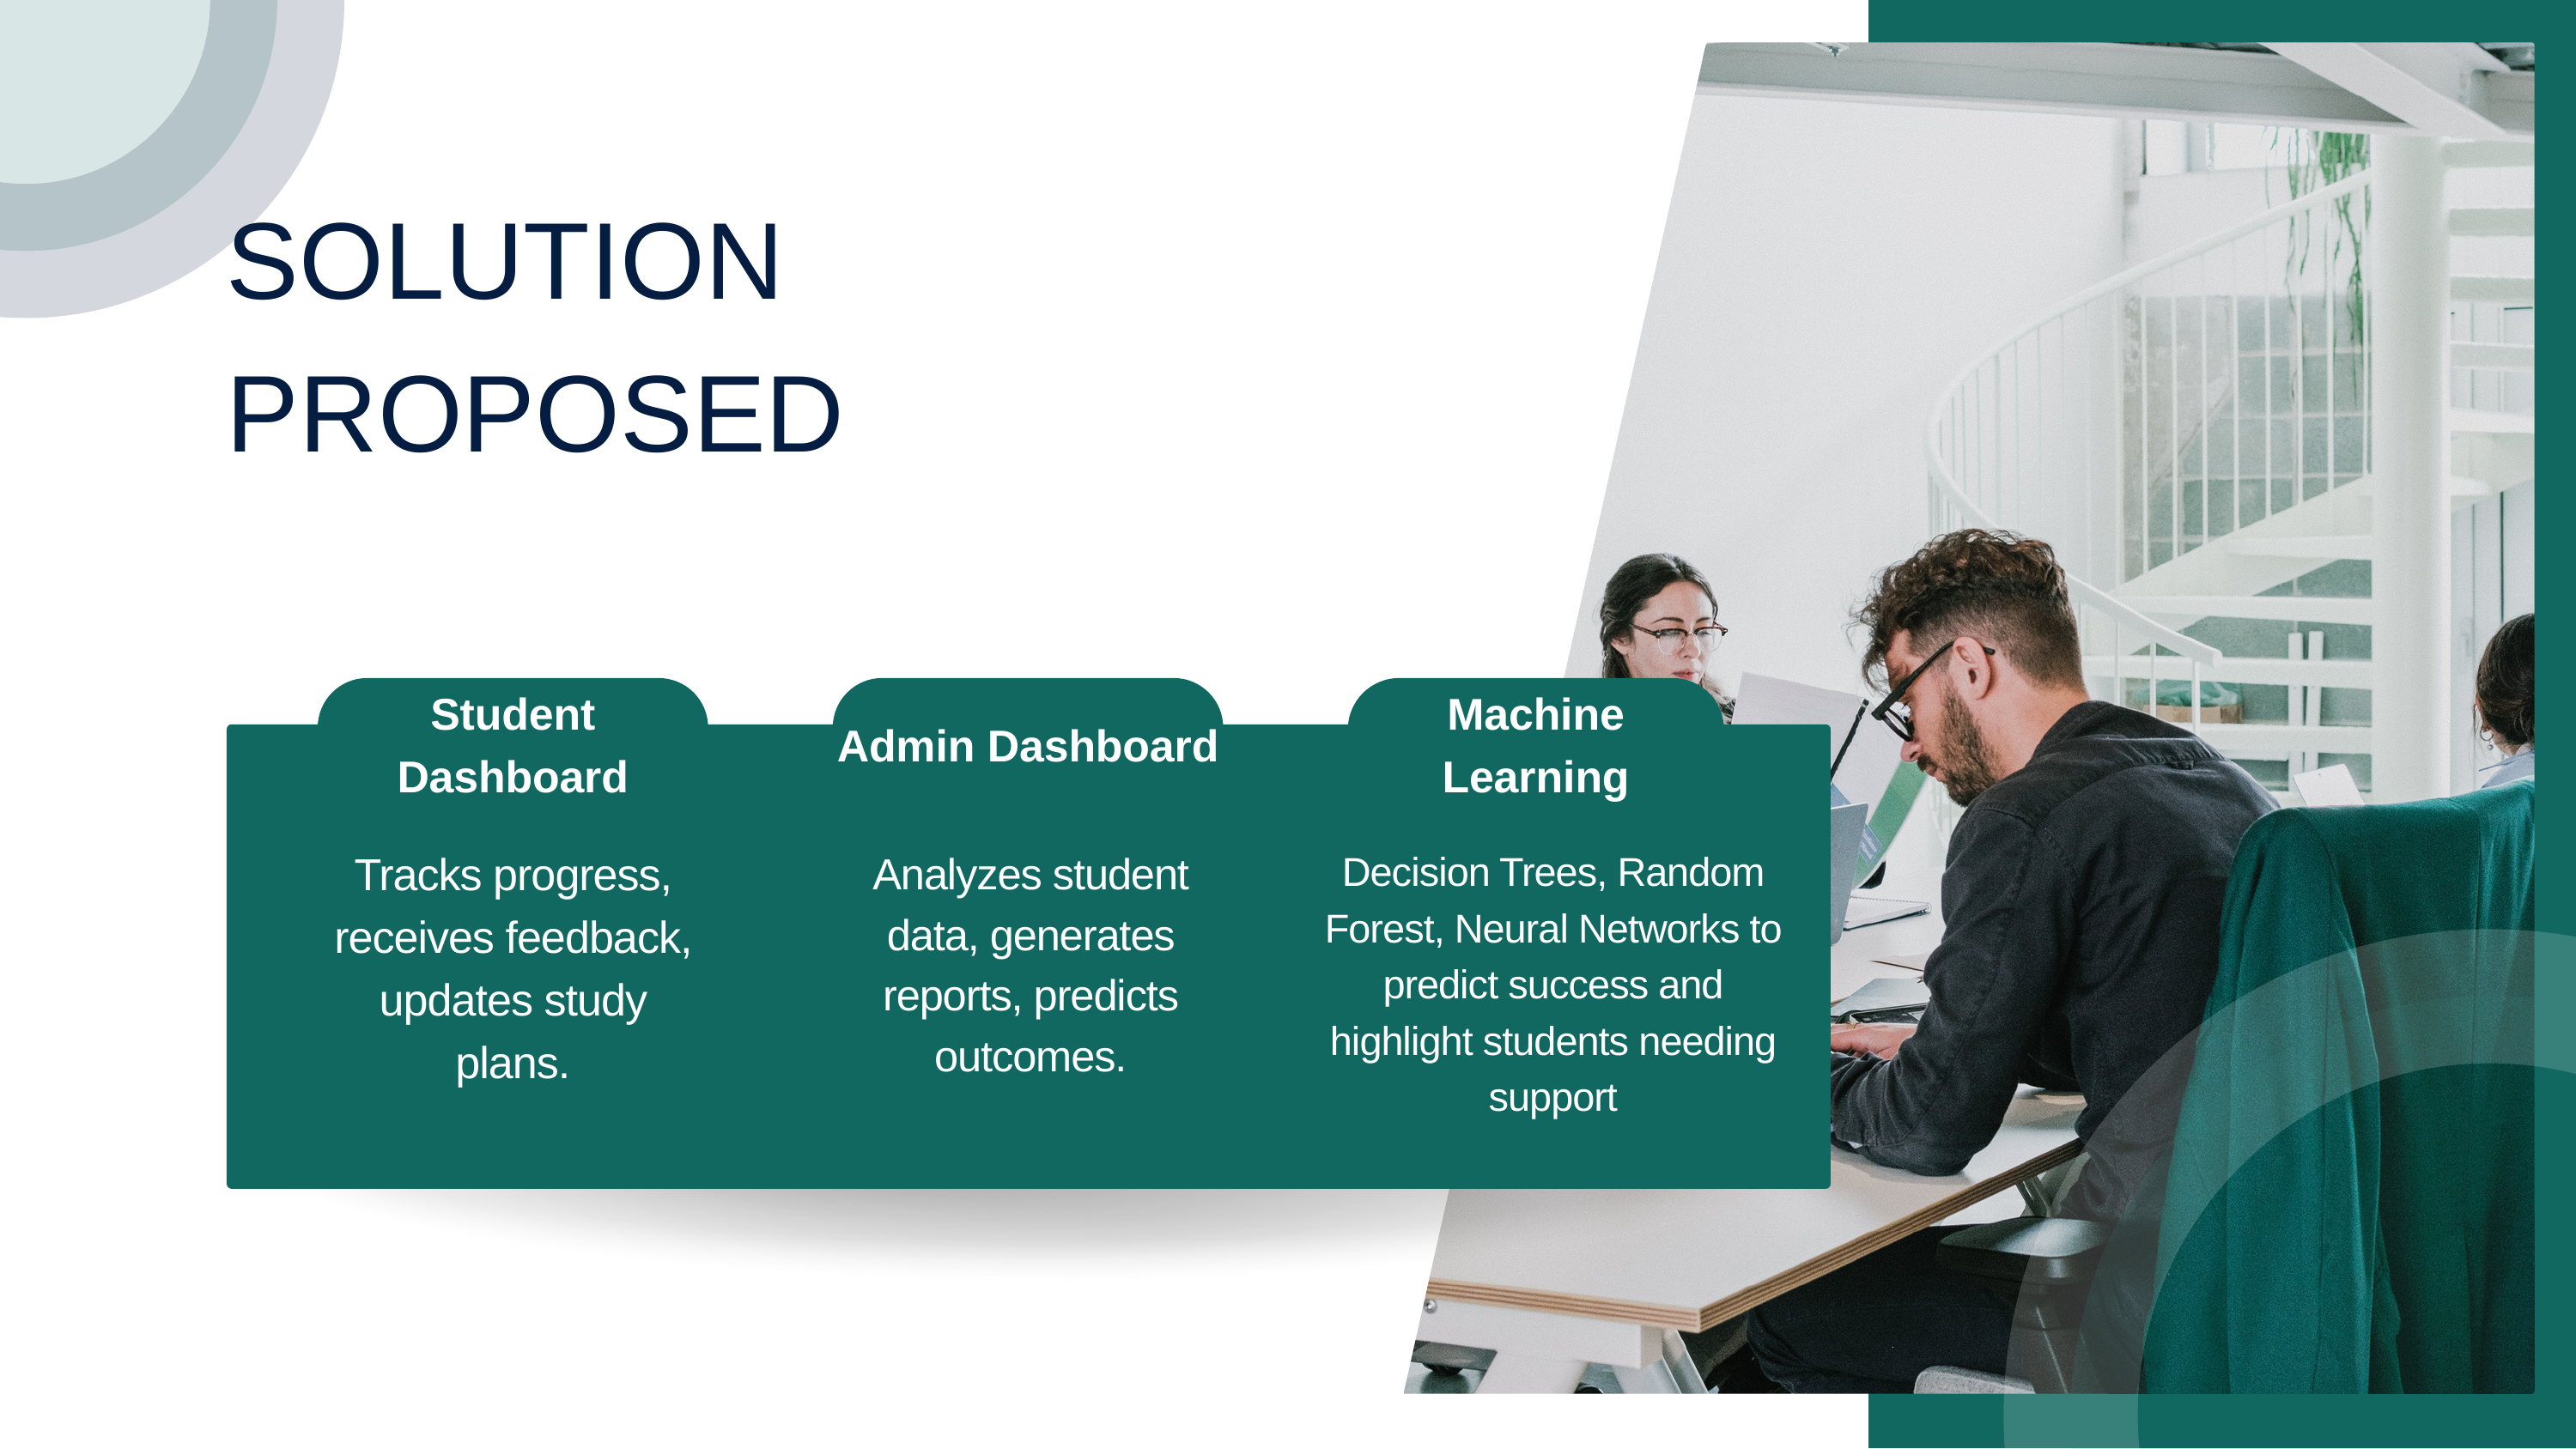

SOLUTION
PROPOSED

Student Dashboard

Admin Dashboard

Machine Learning

Tracks progress, receives feedback, updates study plans.
Analyzes student data, generates reports, predicts outcomes.
Decision Trees, Random Forest, Neural Networks to predict success and highlight students needing support